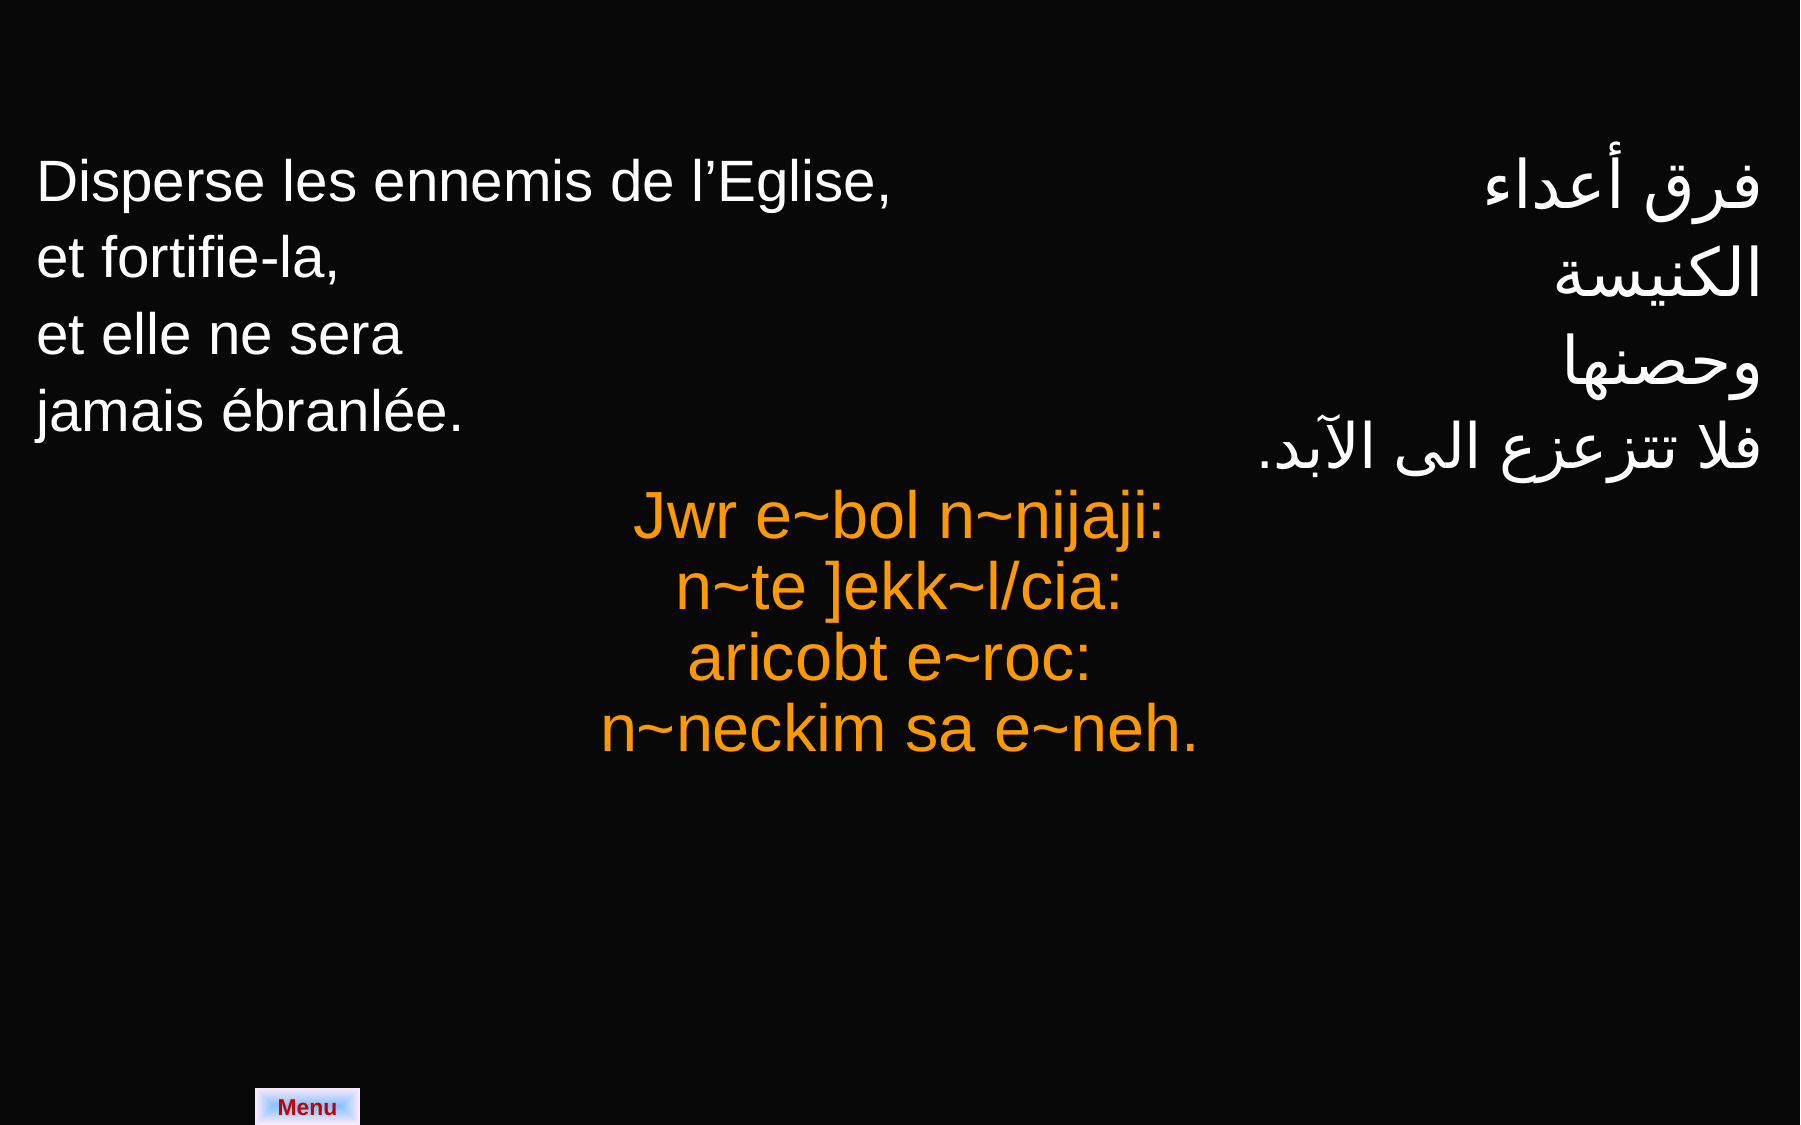

| Disperse les ennemis de l’Eglise, et fortifie-la, et elle ne sera jamais ébranlée. | فرق أعداء الكنيسة وحصنها فلا تتزعزع الى الآبد. |
| --- | --- |
| Jwr e~bol n~nijaji: n~te ]ekk~l/cia: aricobt e~roc: n~neckim sa e~neh. |  |

Menu